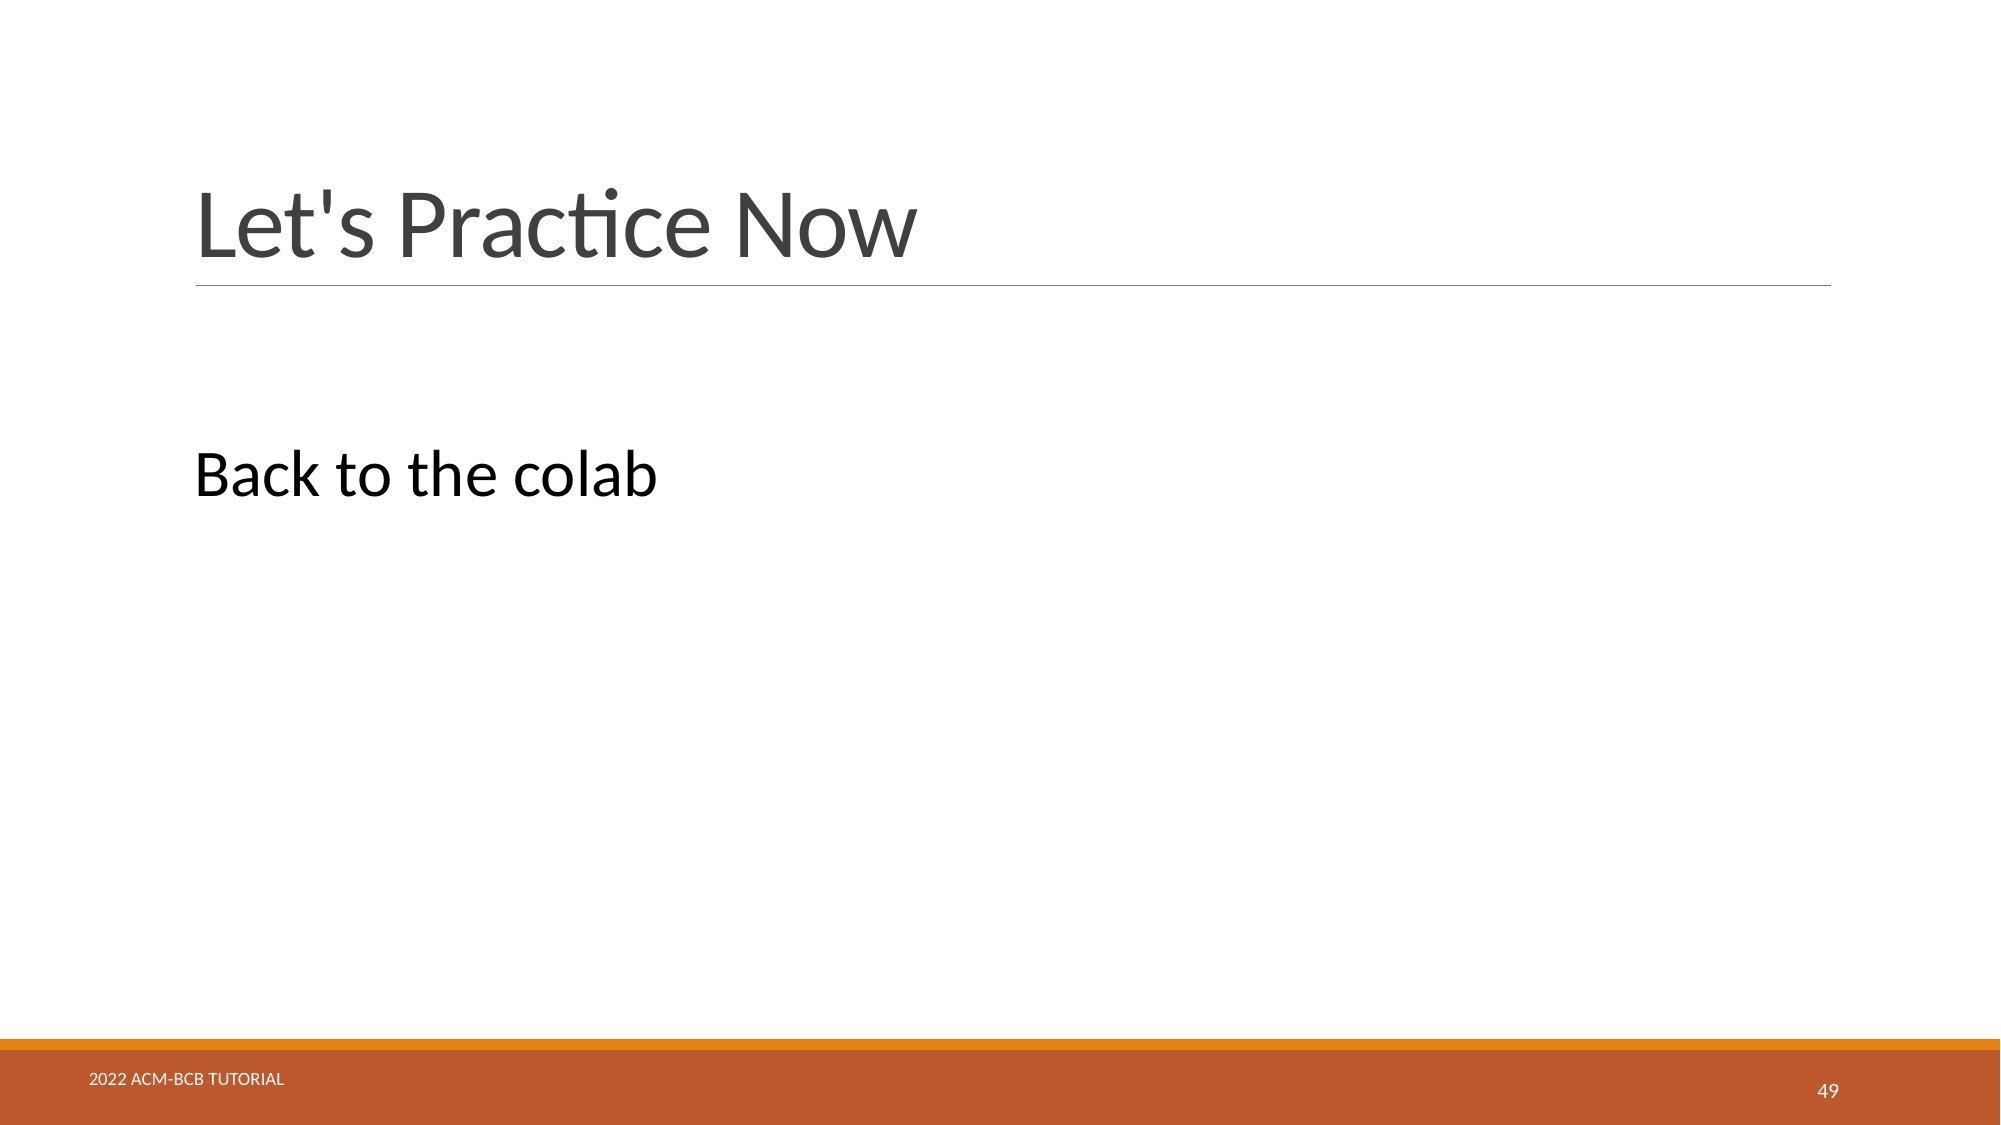

# Let's Practice Now
Back to the colab
49
2022 ACM-BCB Tutorial